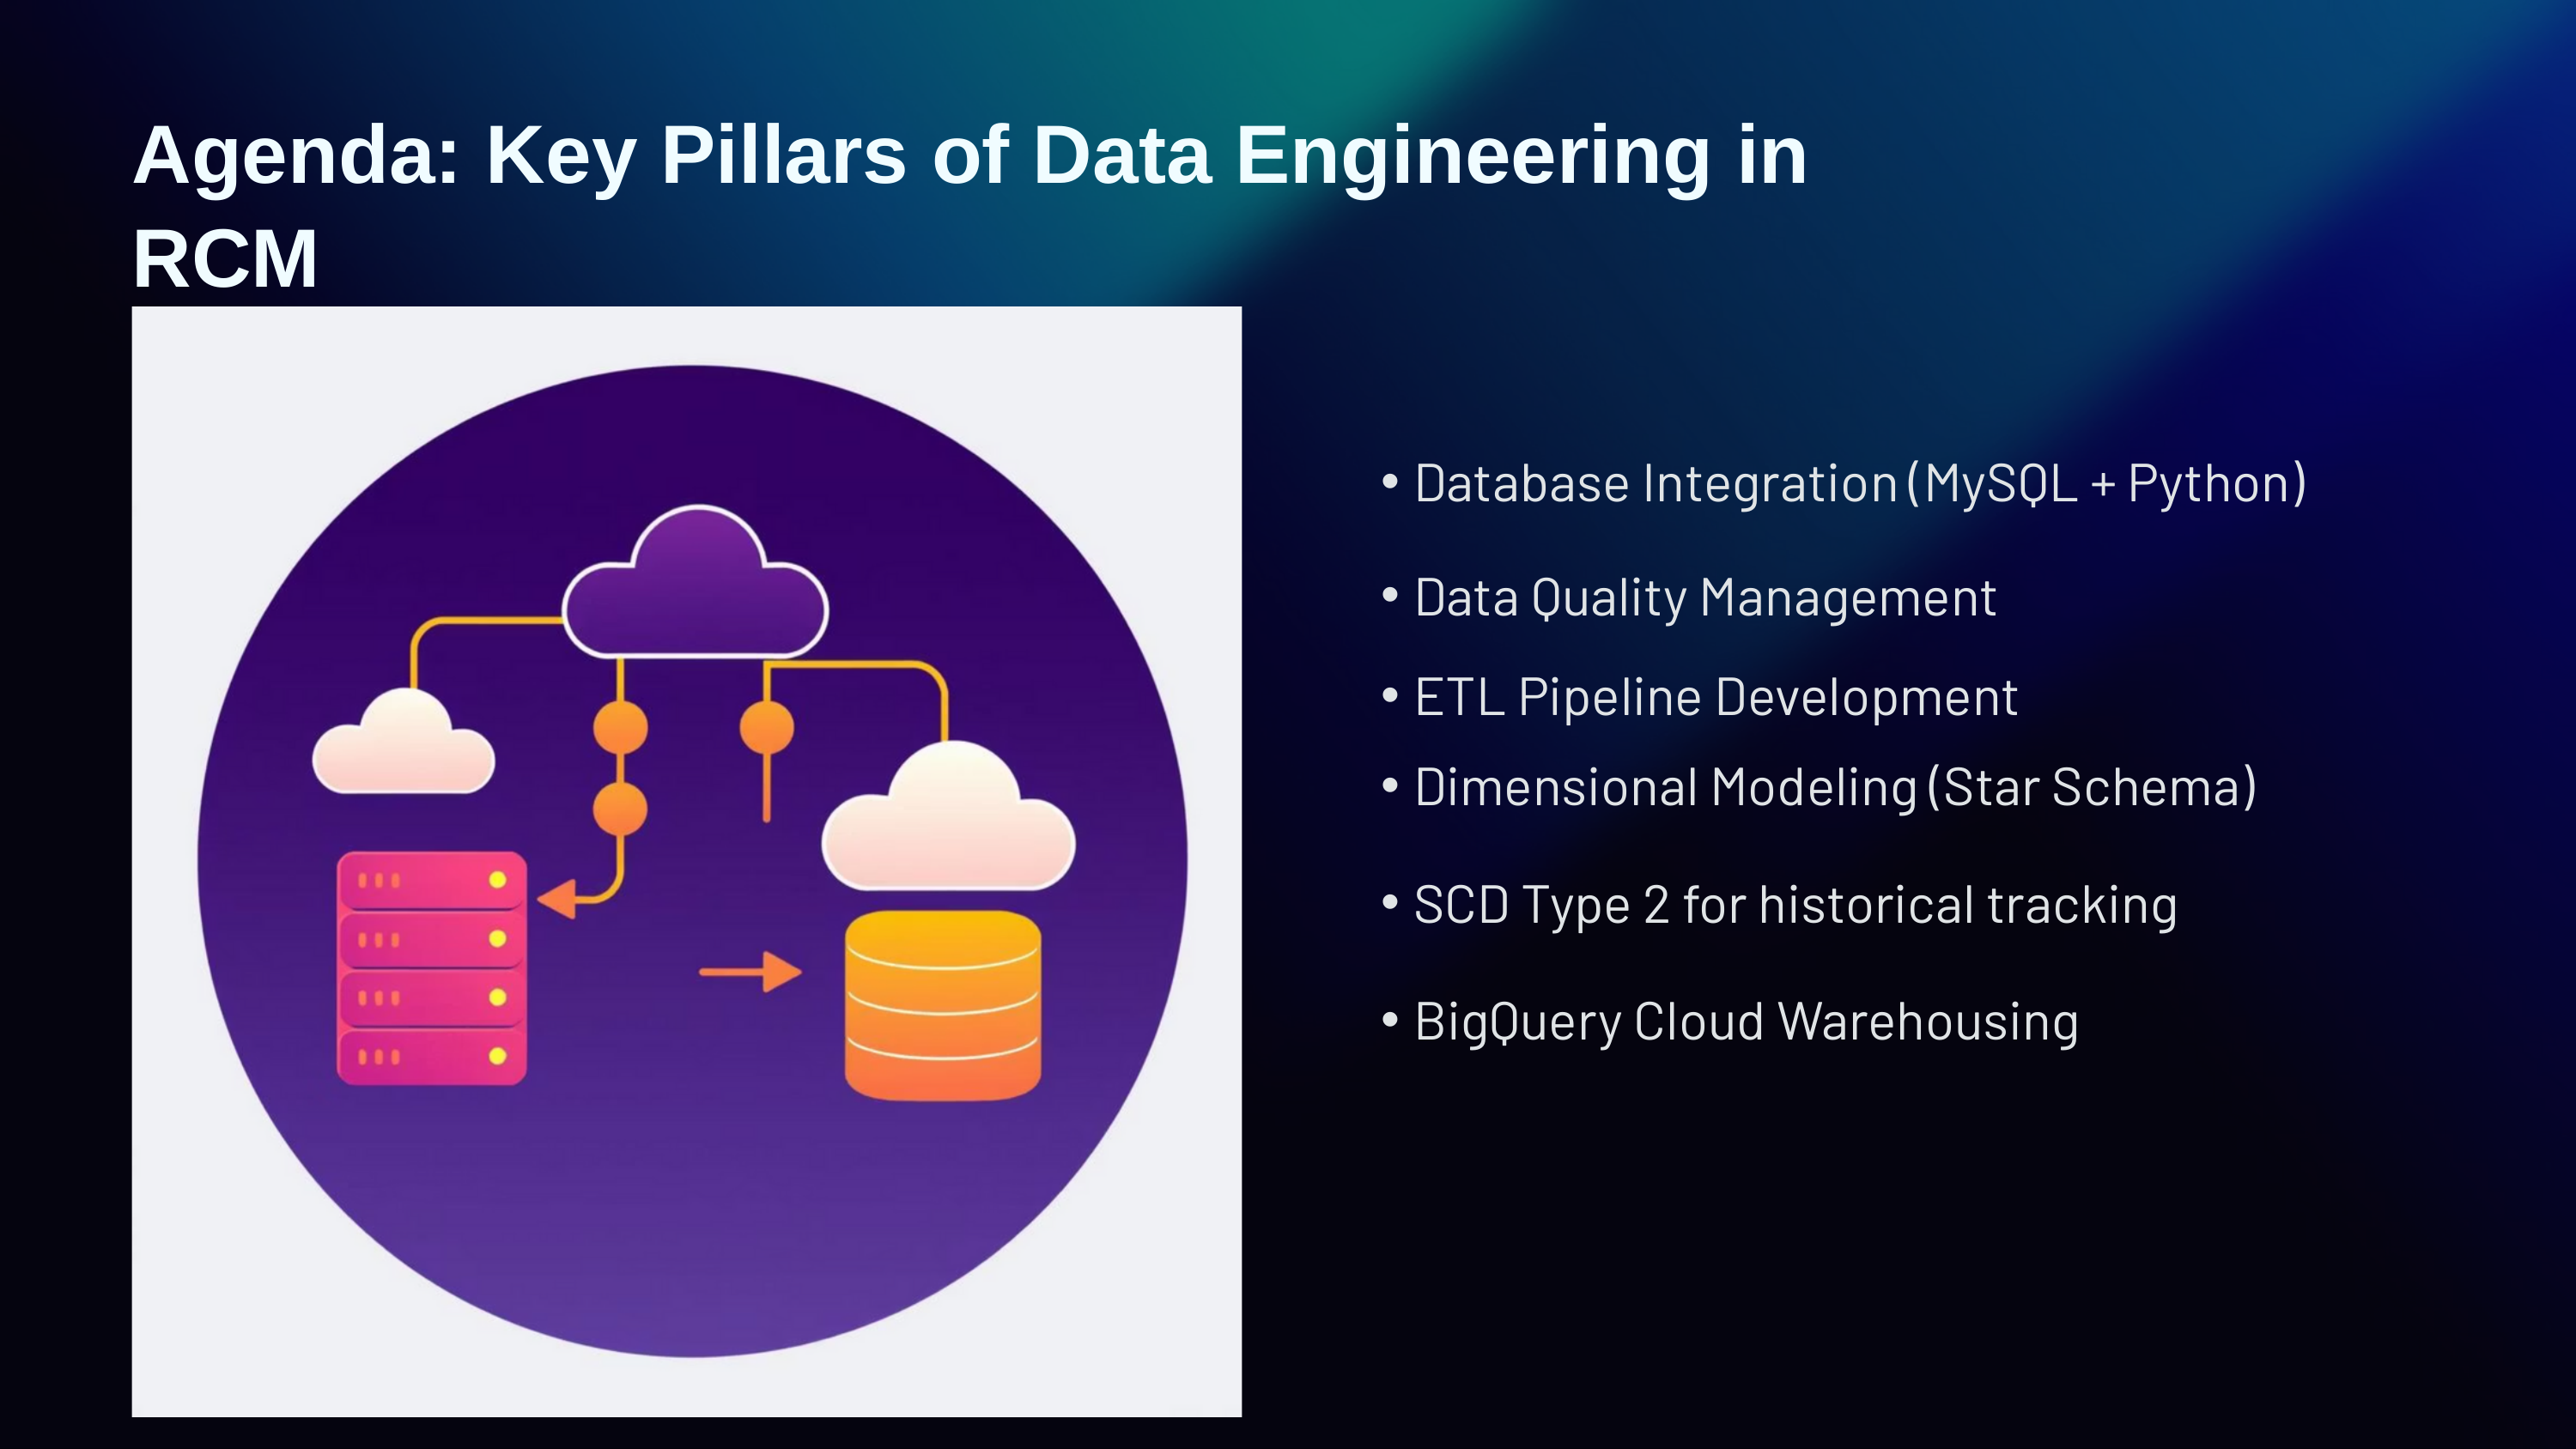

Agenda: Key Pillars of Data Engineering in RCM

Database Integration (MySQL + Python)
Data Quality Management
ETL Pipeline Development
Dimensional Modeling (Star Schema)
SCD Type 2 for historical tracking
BigQuery Cloud Warehousing